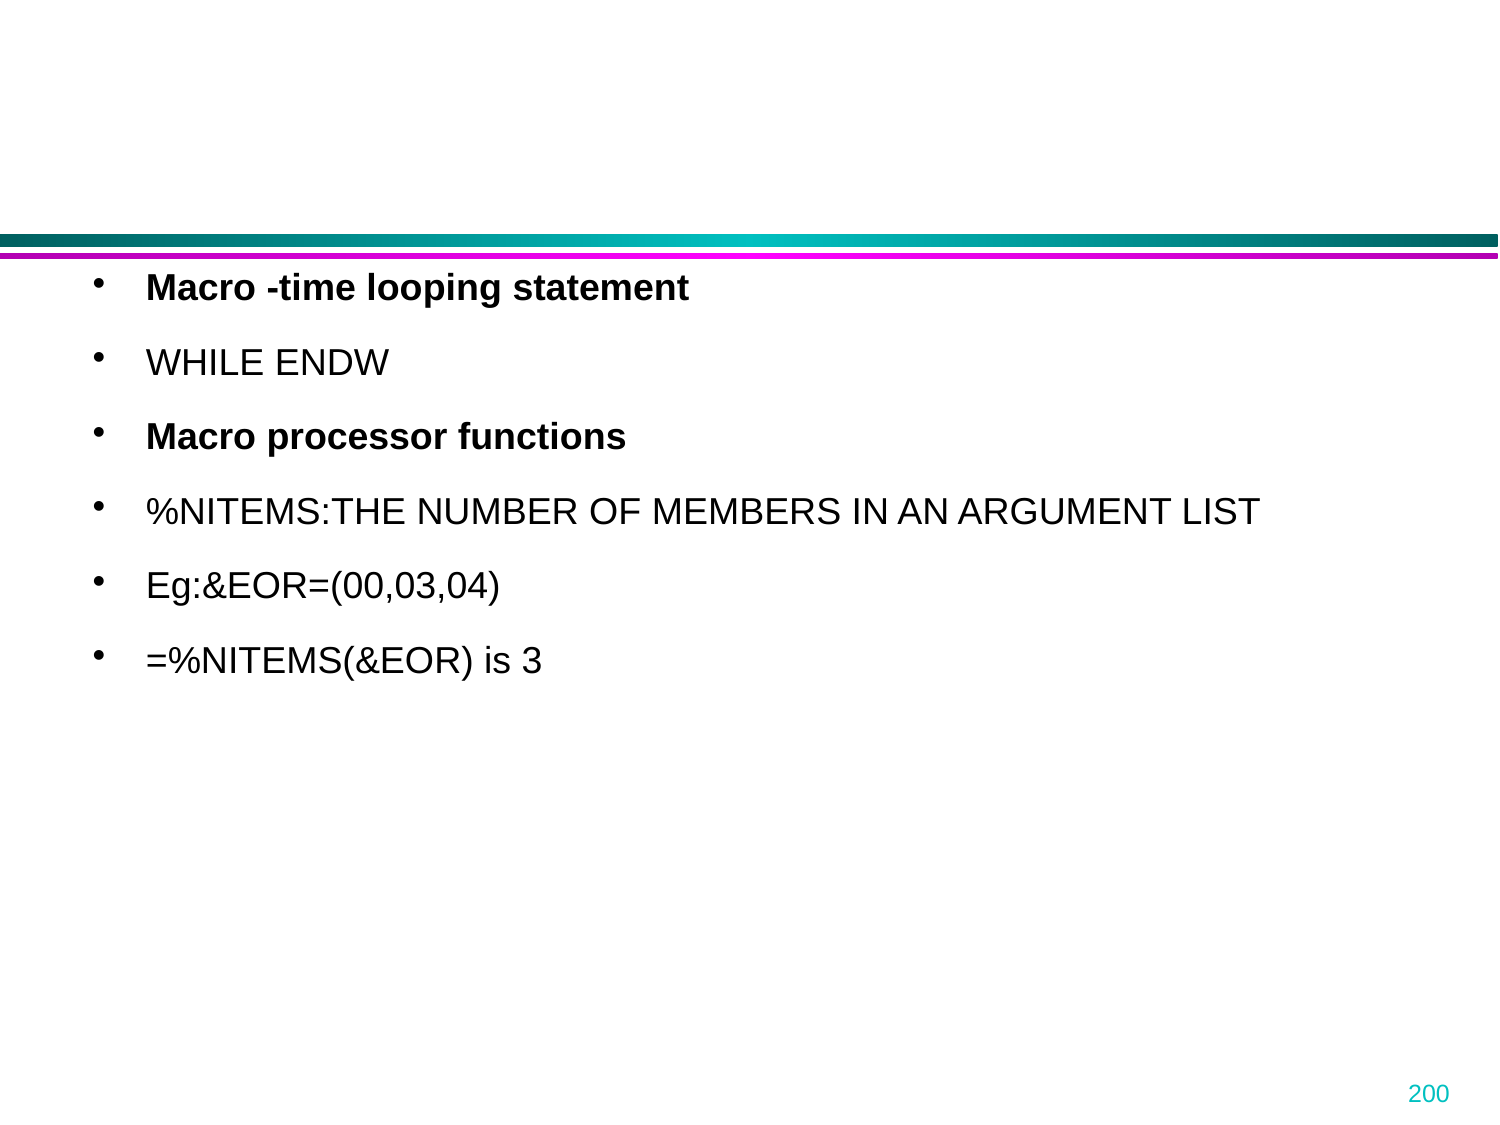

Macro -time looping statement
WHILE ENDW
Macro processor functions
%NITEMS:THE NUMBER OF MEMBERS IN AN ARGUMENT LIST
Eg:&EOR=(00,03,04)
=%NITEMS(&EOR) is 3